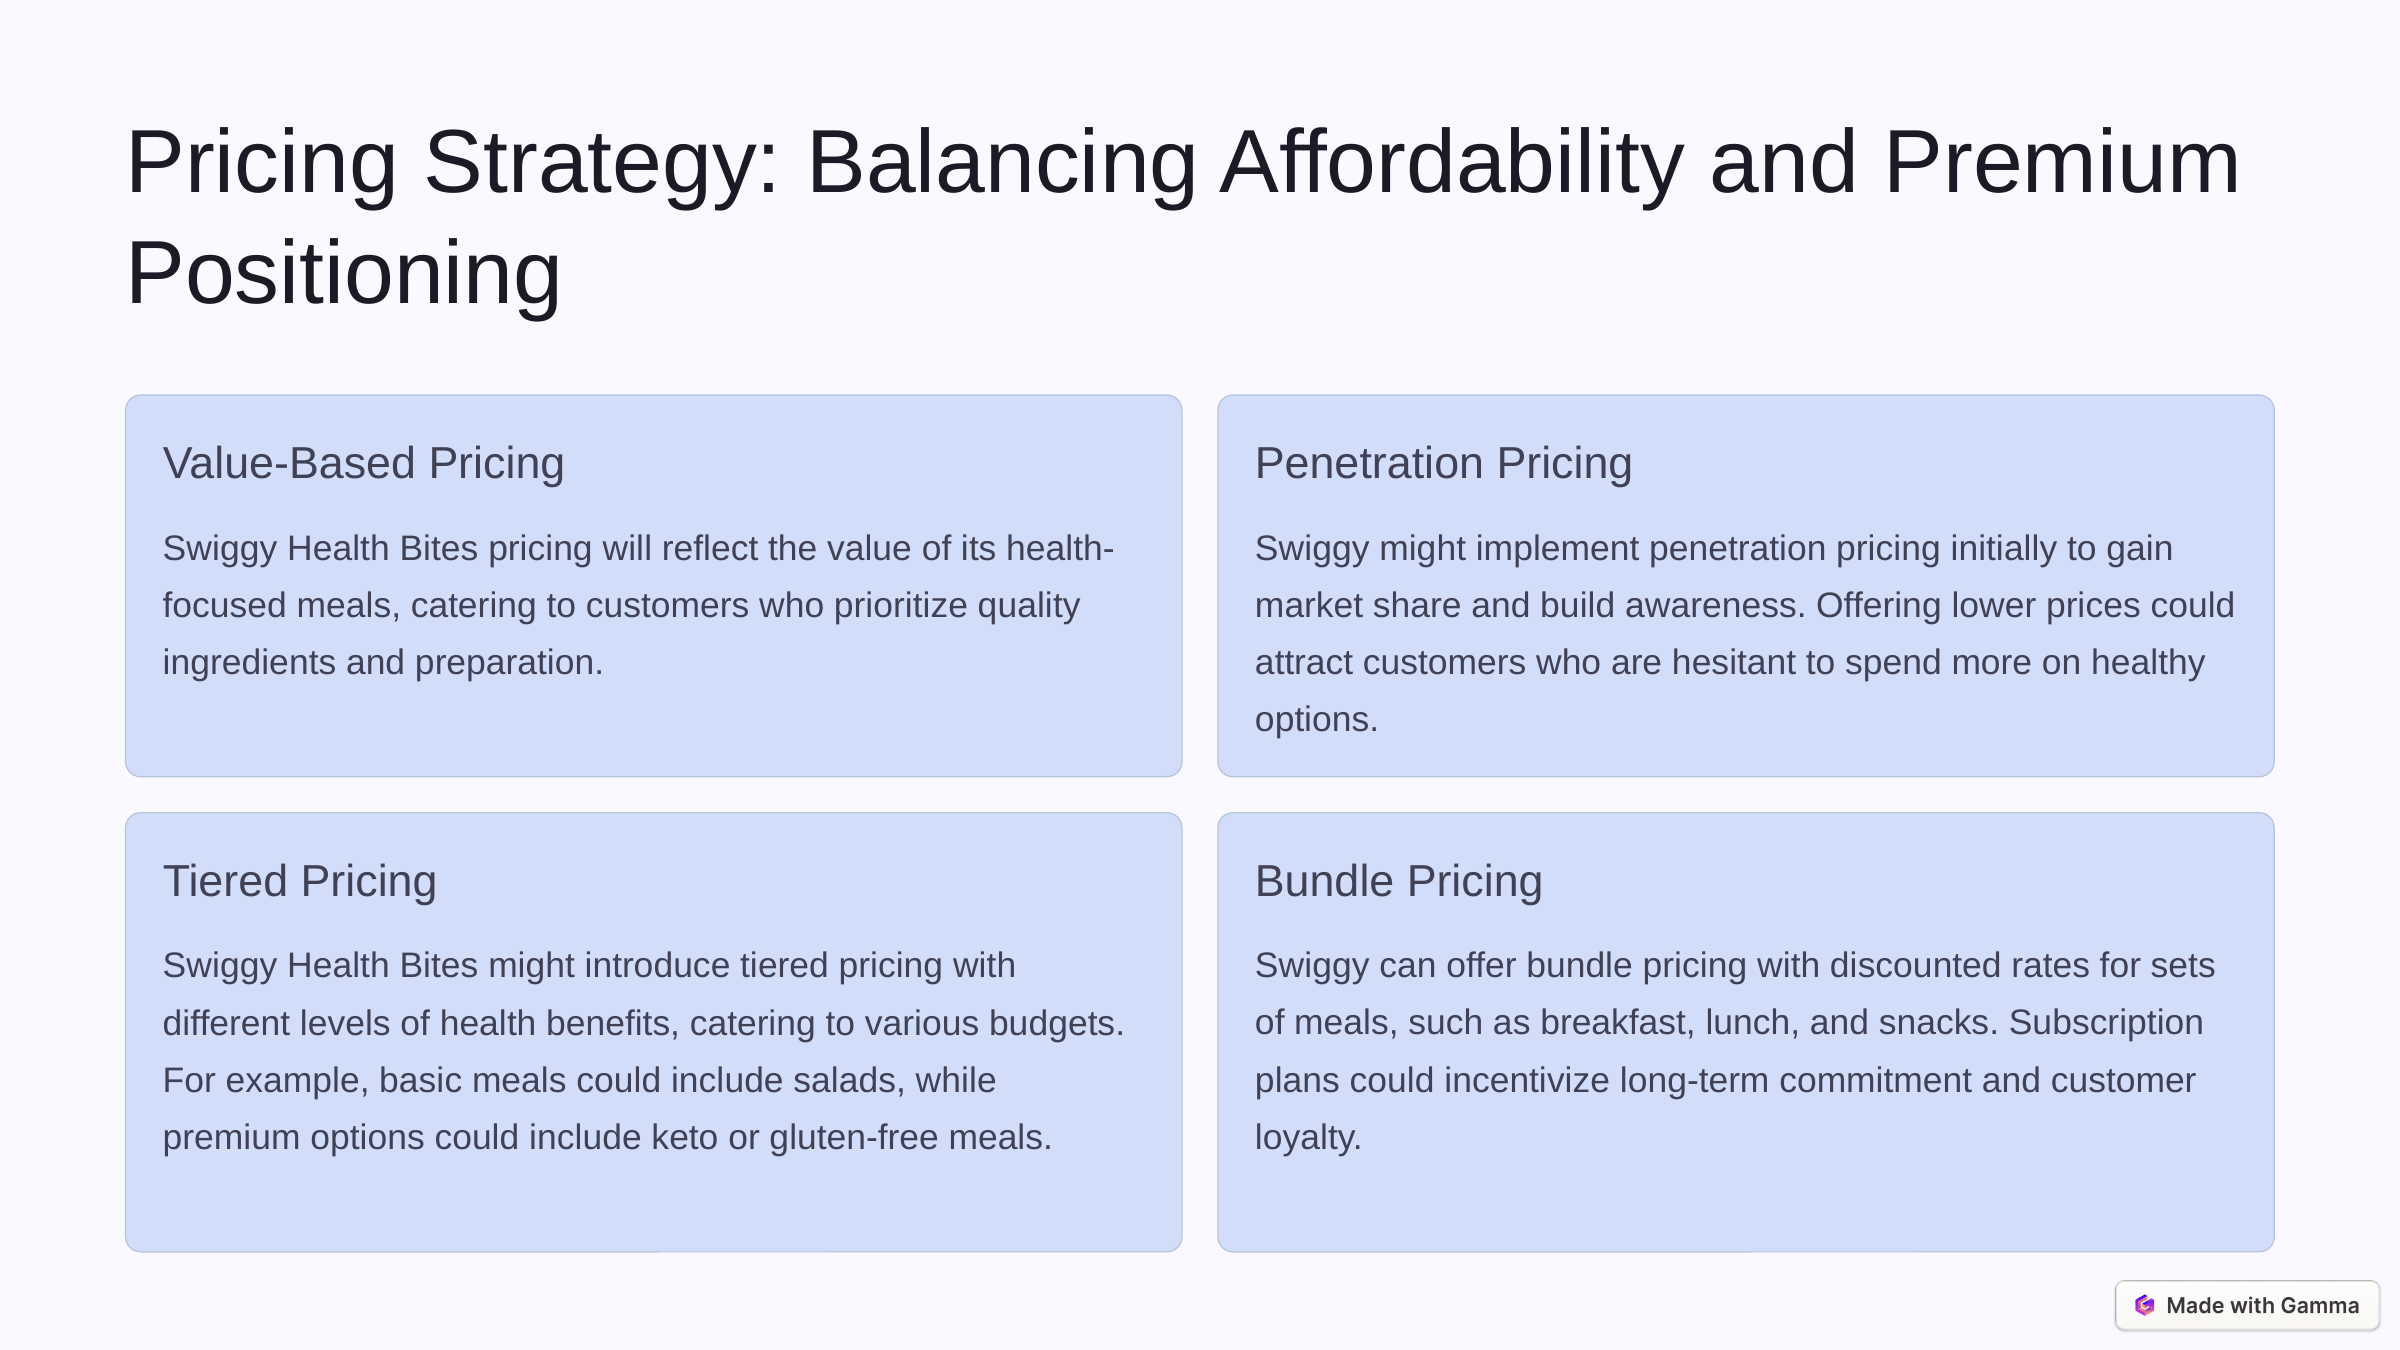

Pricing Strategy: Balancing Affordability and Premium Positioning

Value-Based Pricing
Penetration Pricing
Swiggy Health Bites pricing will reflect the value of its health-focused meals, catering to customers who prioritize quality ingredients and preparation.
Swiggy might implement penetration pricing initially to gain market share and build awareness. Offering lower prices could attract customers who are hesitant to spend more on healthy options.

Tiered Pricing
Bundle Pricing
Swiggy Health Bites might introduce tiered pricing with different levels of health benefits, catering to various budgets. For example, basic meals could include salads, while premium options could include keto or gluten-free meals.
Swiggy can offer bundle pricing with discounted rates for sets of meals, such as breakfast, lunch, and snacks. Subscription plans could incentivize long-term commitment and customer loyalty.